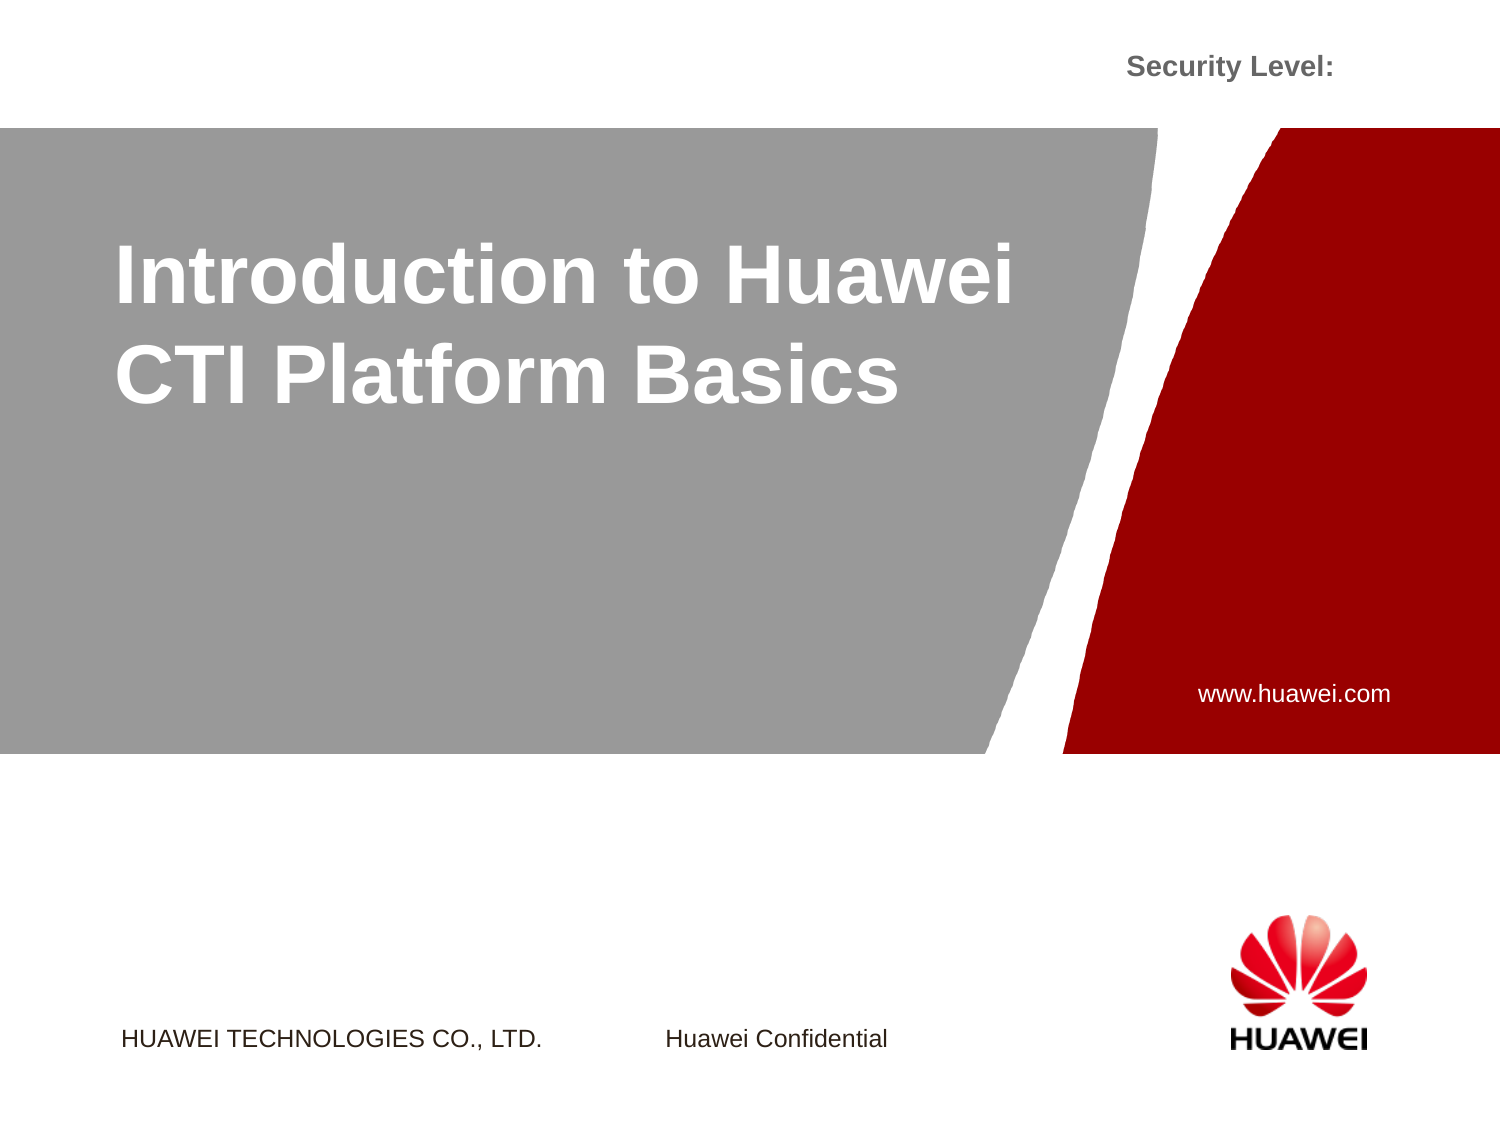

# Introduction to Huawei CTI Platform Basics